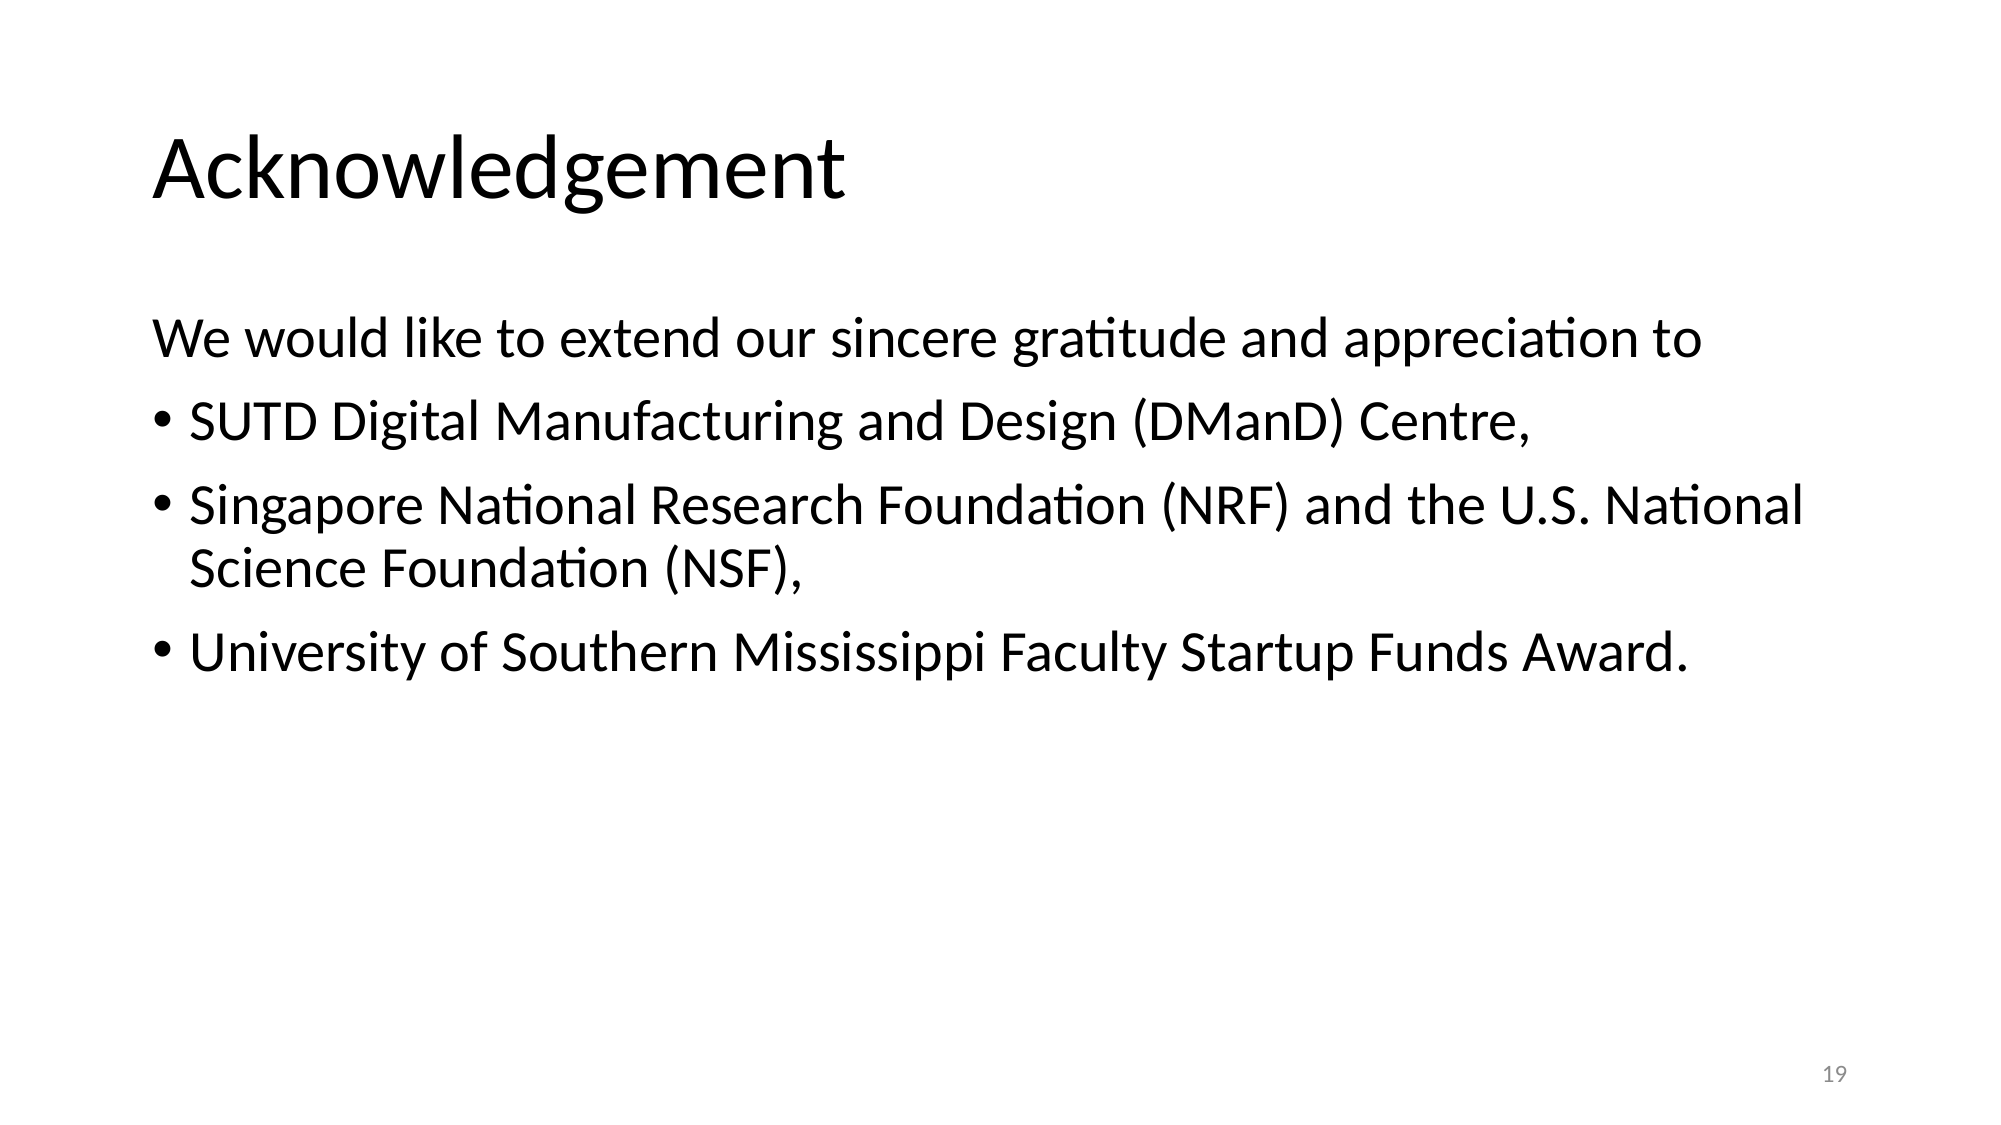

# Acknowledgement
We would like to extend our sincere gratitude and appreciation to
SUTD Digital Manufacturing and Design (DManD) Centre,
Singapore National Research Foundation (NRF) and the U.S. National Science Foundation (NSF),
University of Southern Mississippi Faculty Startup Funds Award.

19